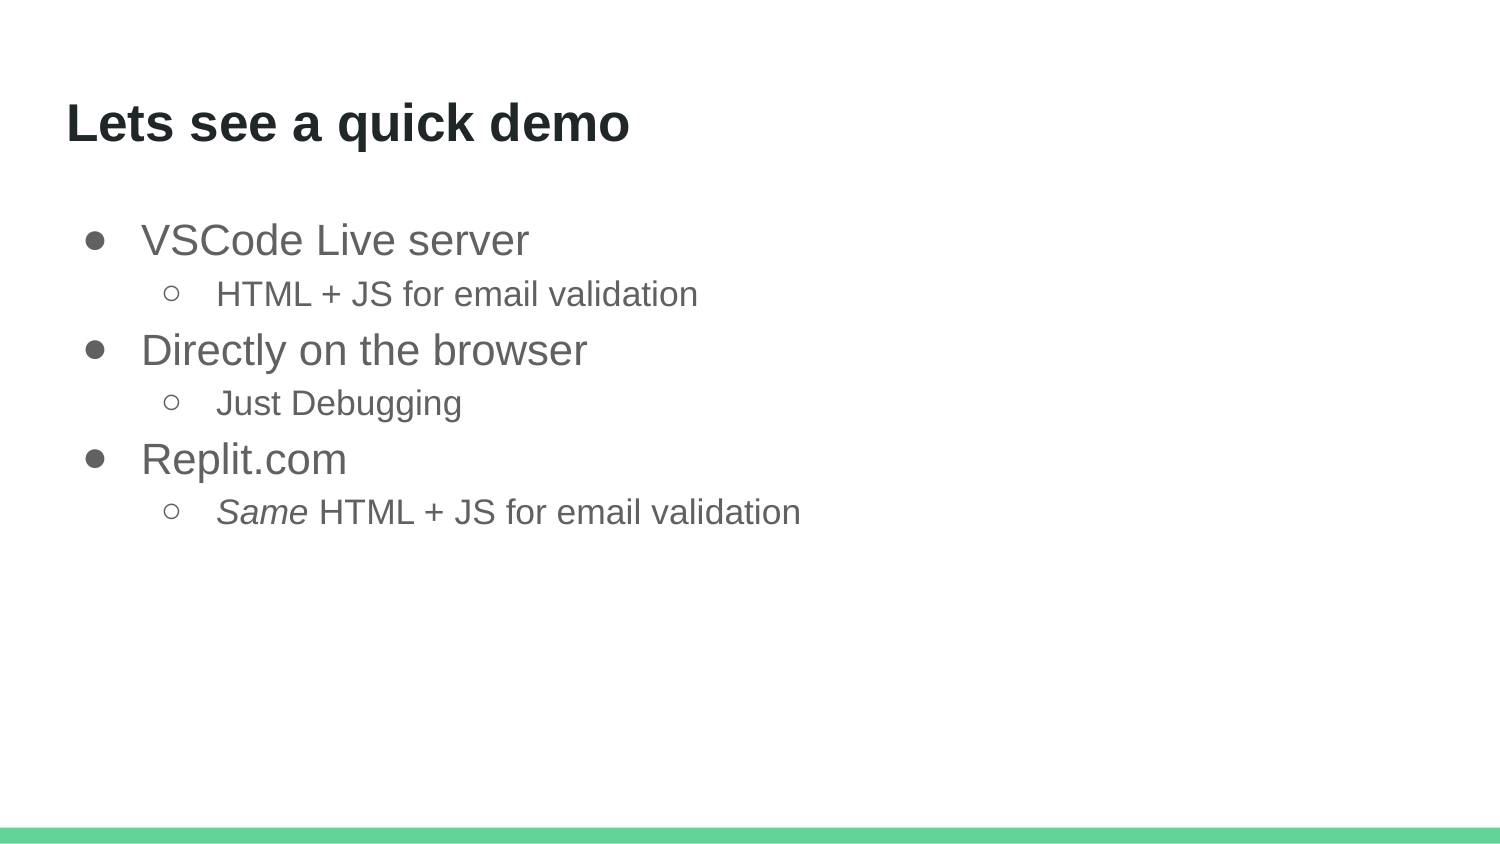

# Lets see a quick demo
VSCode Live server
HTML + JS for email validation
Directly on the browser
Just Debugging
Replit.com
Same HTML + JS for email validation